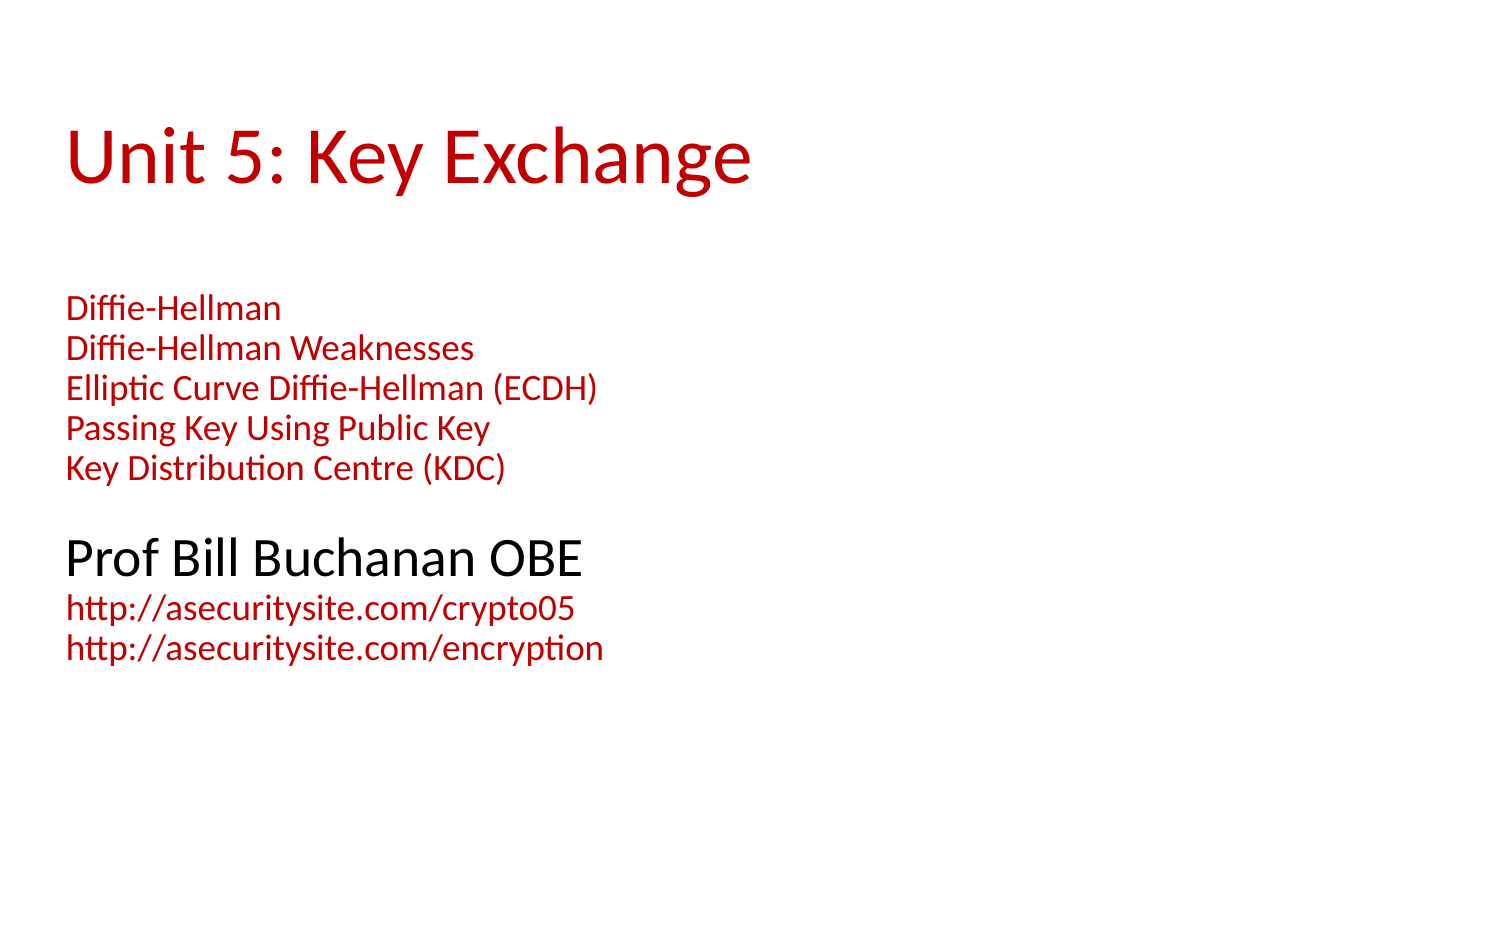

Unit 5: Key Exchange
Diffie-Hellman
Diffie-Hellman Weaknesses
Elliptic Curve Diffie-Hellman (ECDH)
Passing Key Using Public Key
Key Distribution Centre (KDC)
Prof Bill Buchanan OBE
http://asecuritysite.com/crypto05
http://asecuritysite.com/encryption